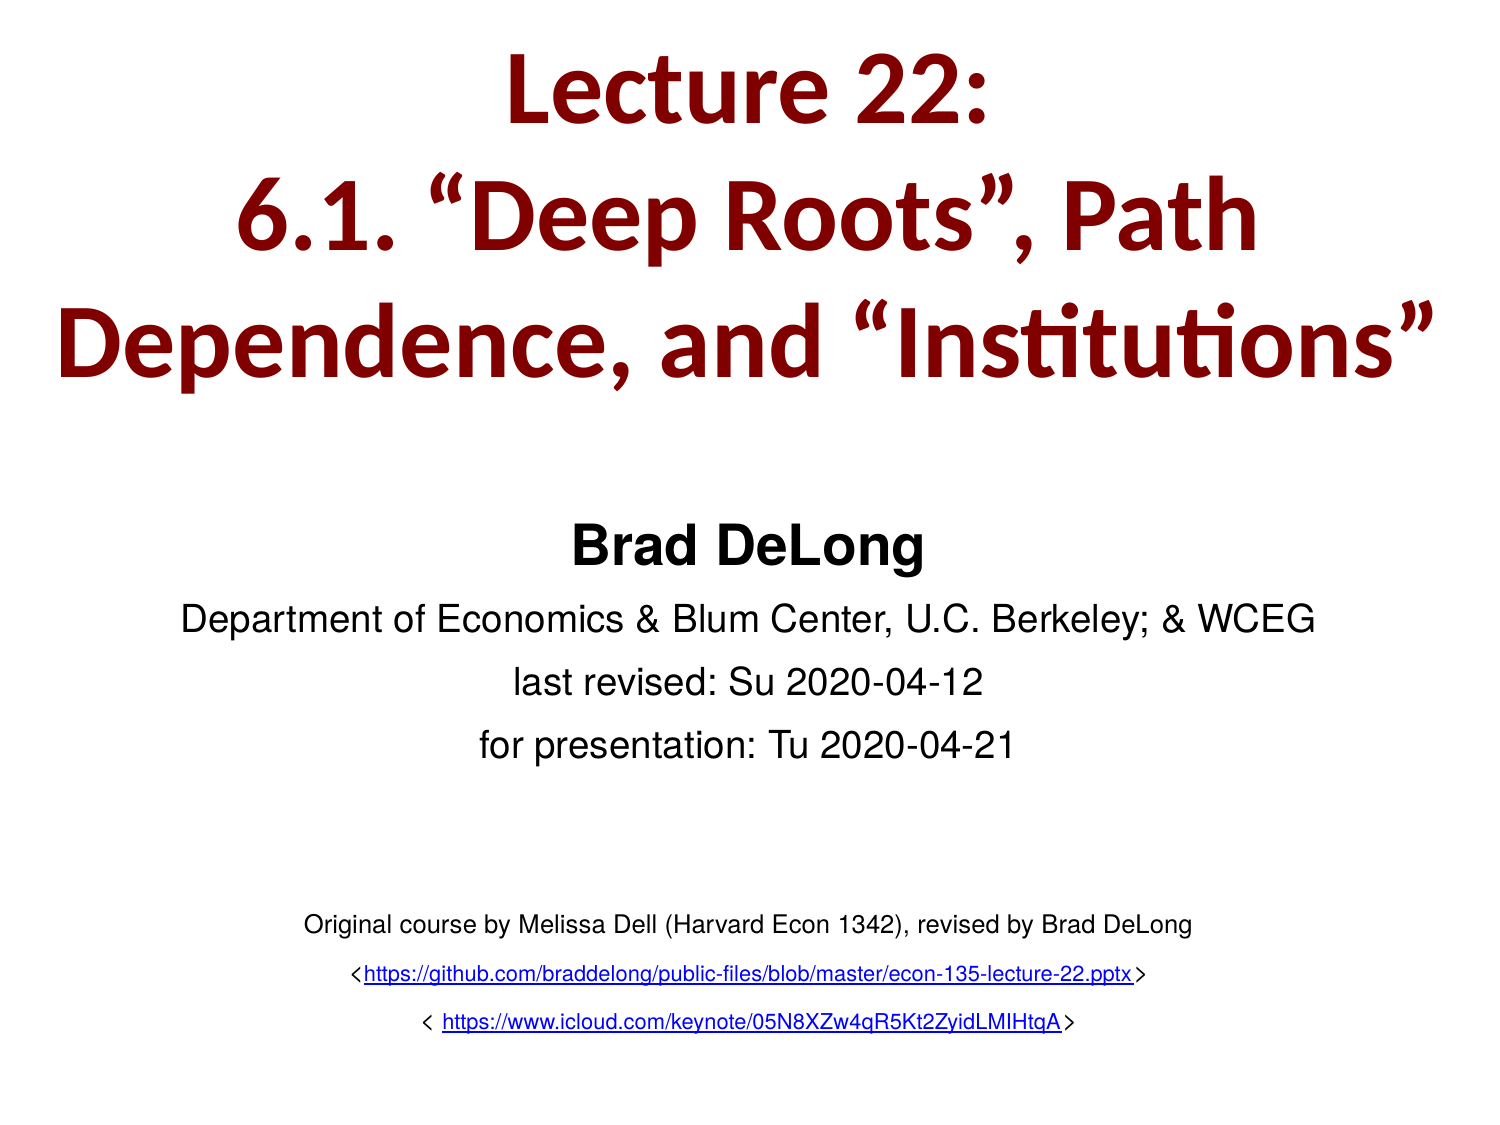

Lecture 22:
6.1. “Deep Roots”, Path Dependence, and “Institutions”

Brad DeLong
Department of Economics & Blum Center, U.C. Berkeley; & WCEG
last revised: Su 2020-04-12
for presentation: Tu 2020-04-21

Original course by Melissa Dell (Harvard Econ 1342), revised by Brad DeLong
<https://github.com/braddelong/public-files/blob/master/econ-135-lecture-22.pptx>
< https://www.icloud.com/keynote/05N8XZw4qR5Kt2ZyidLMIHtqA>